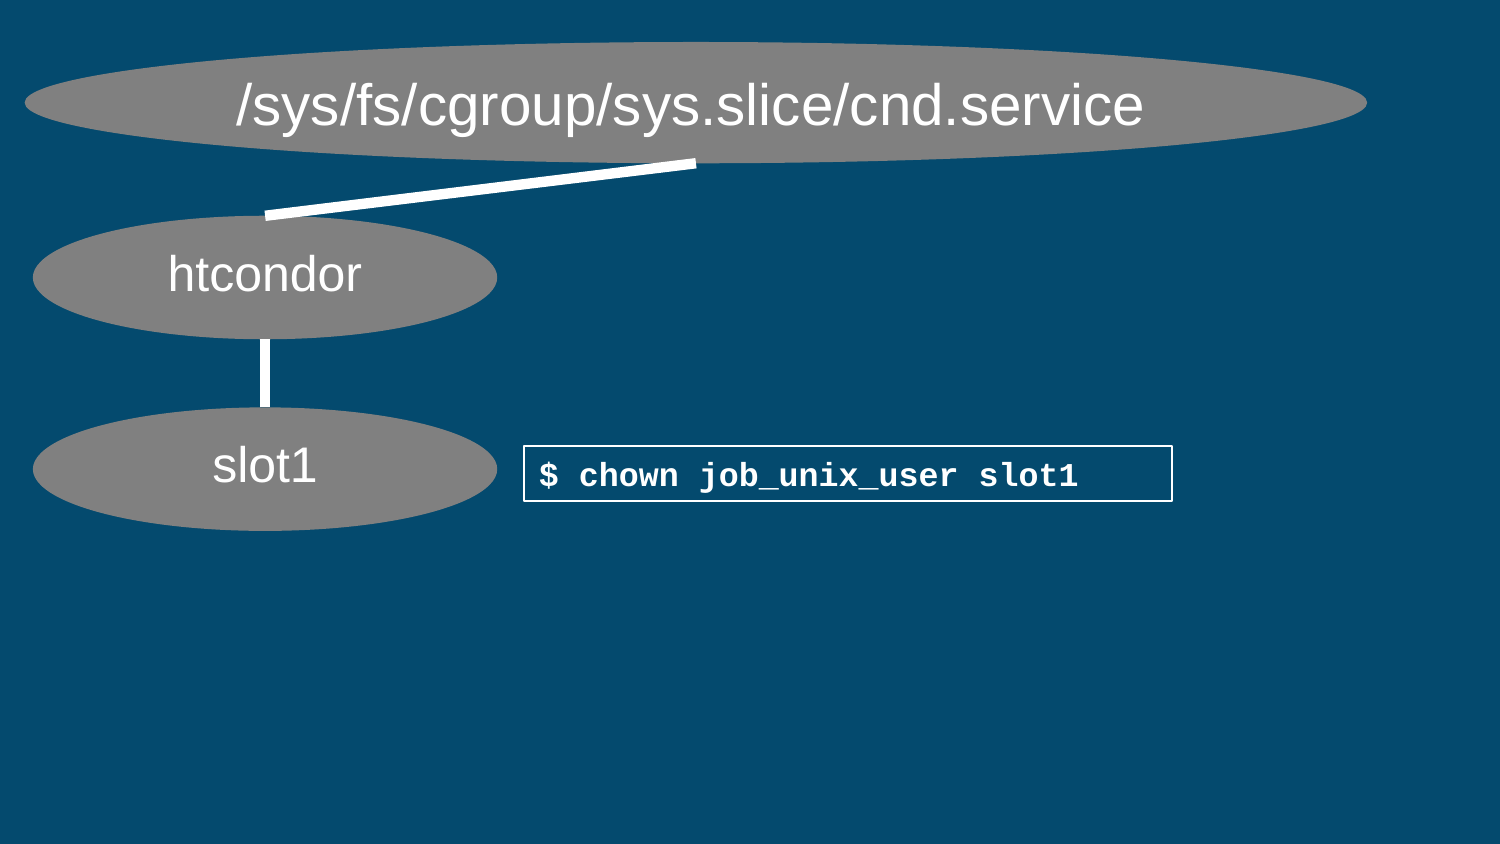

/sys/fs/cgroup/sys.slice/cnd.service
htcondor
slot1
$ chown job_unix_user slot1